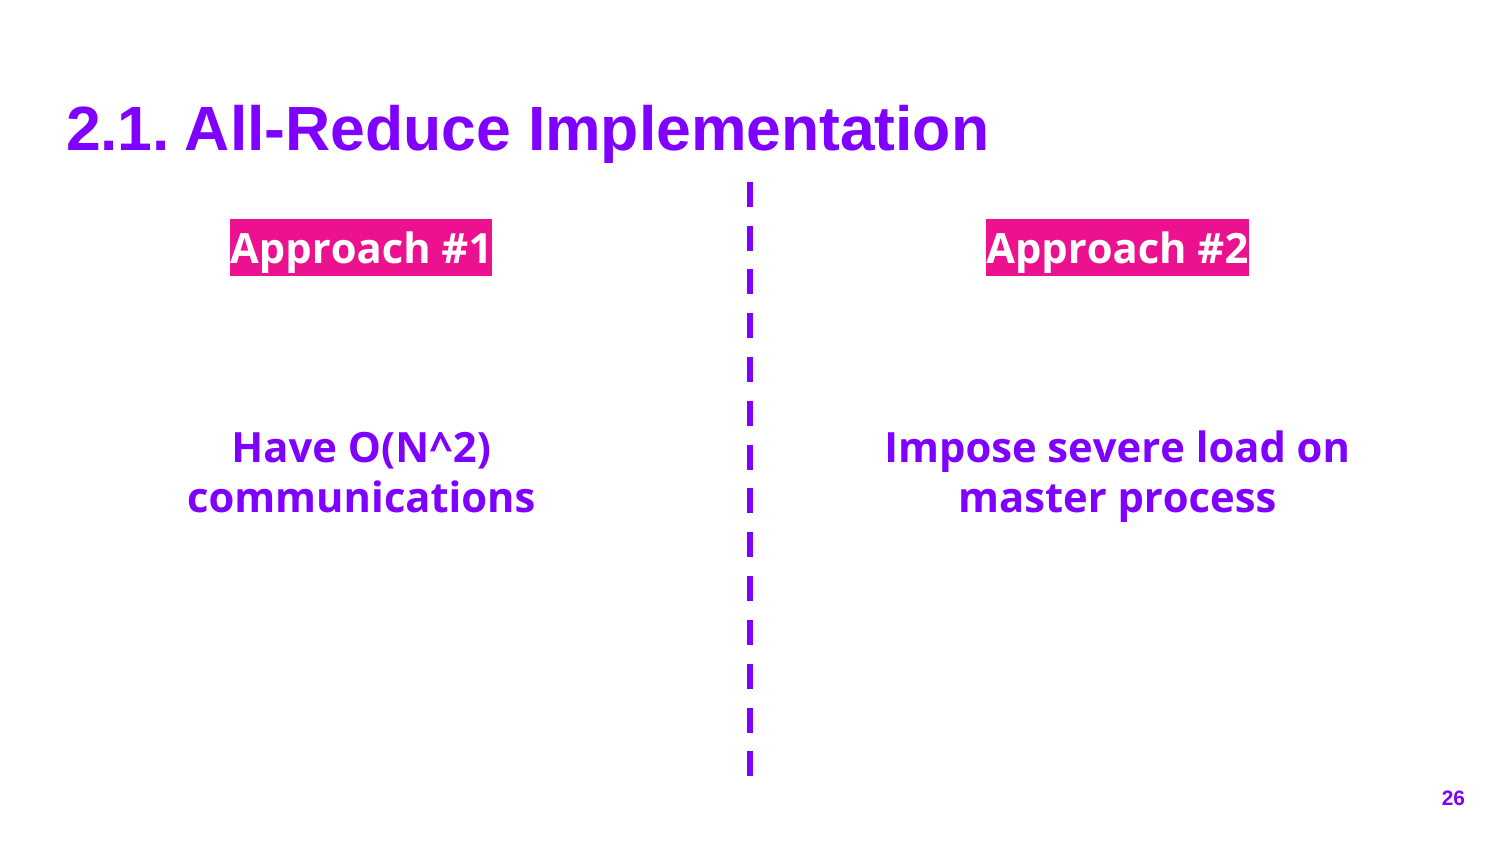

# 2.1. All-Reduce Implementation
Approach #1
Approach #2
Have O(N^2) communications
Impose severe load on master process
26